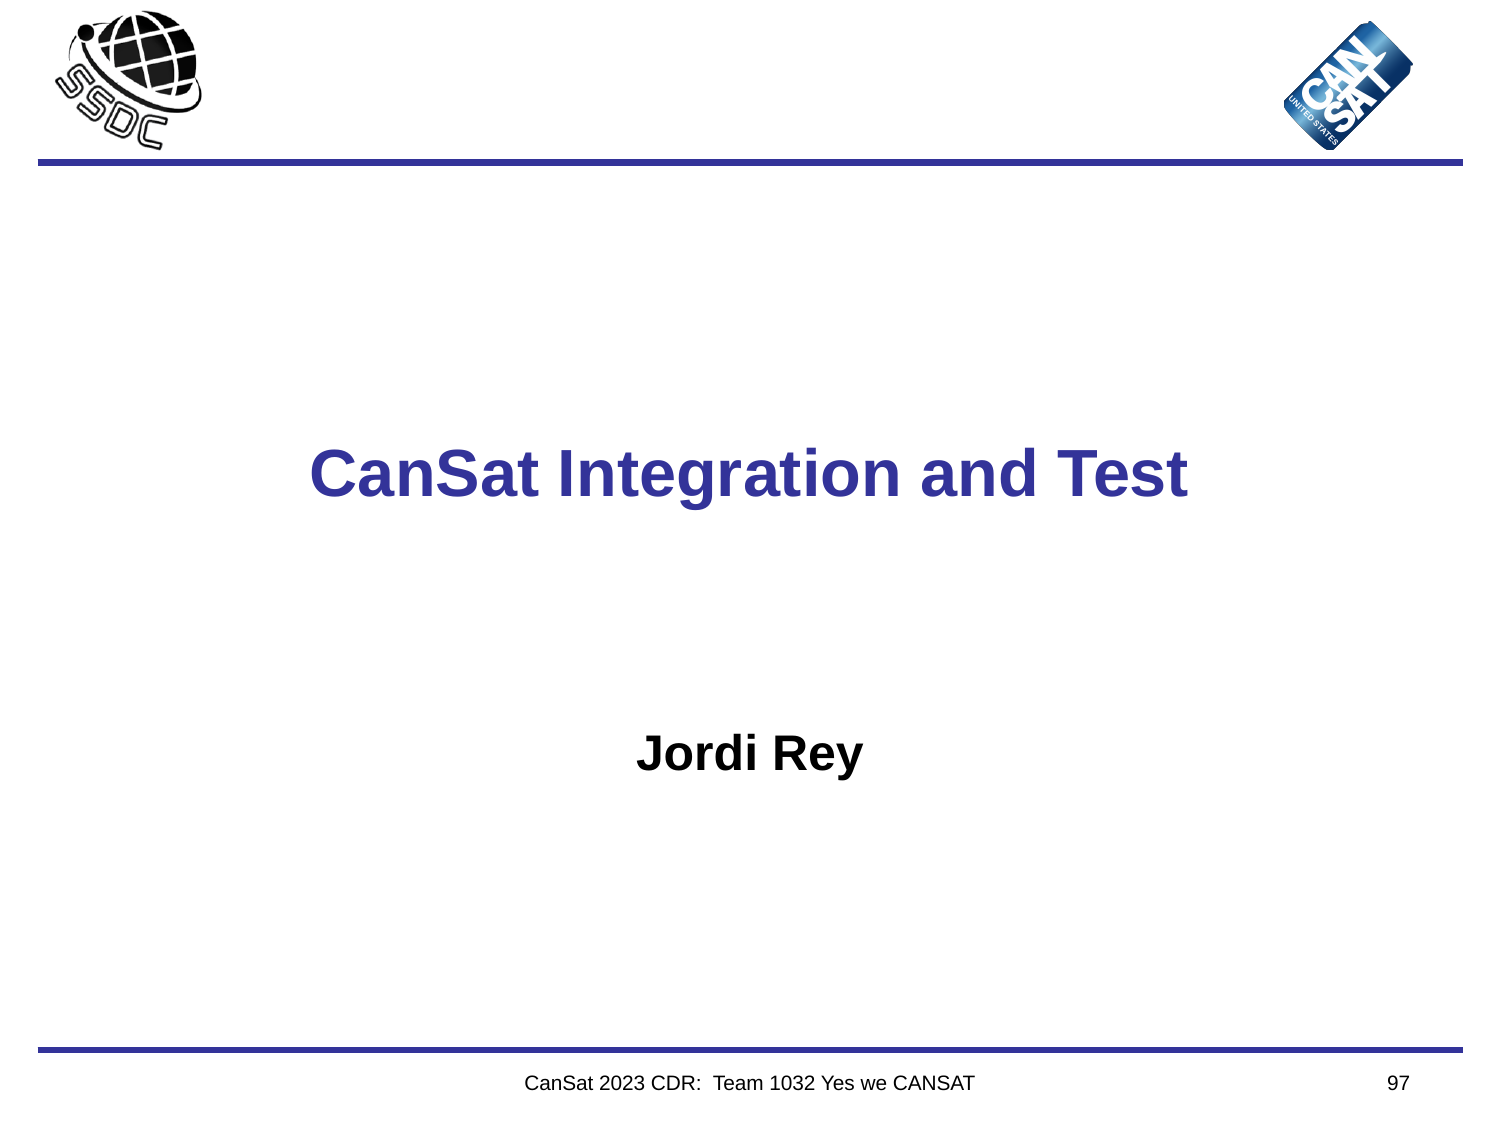

# CanSat Integration and Test
Jordi Rey
CanSat 2023 CDR:  Team 1032 Yes we CANSAT
97